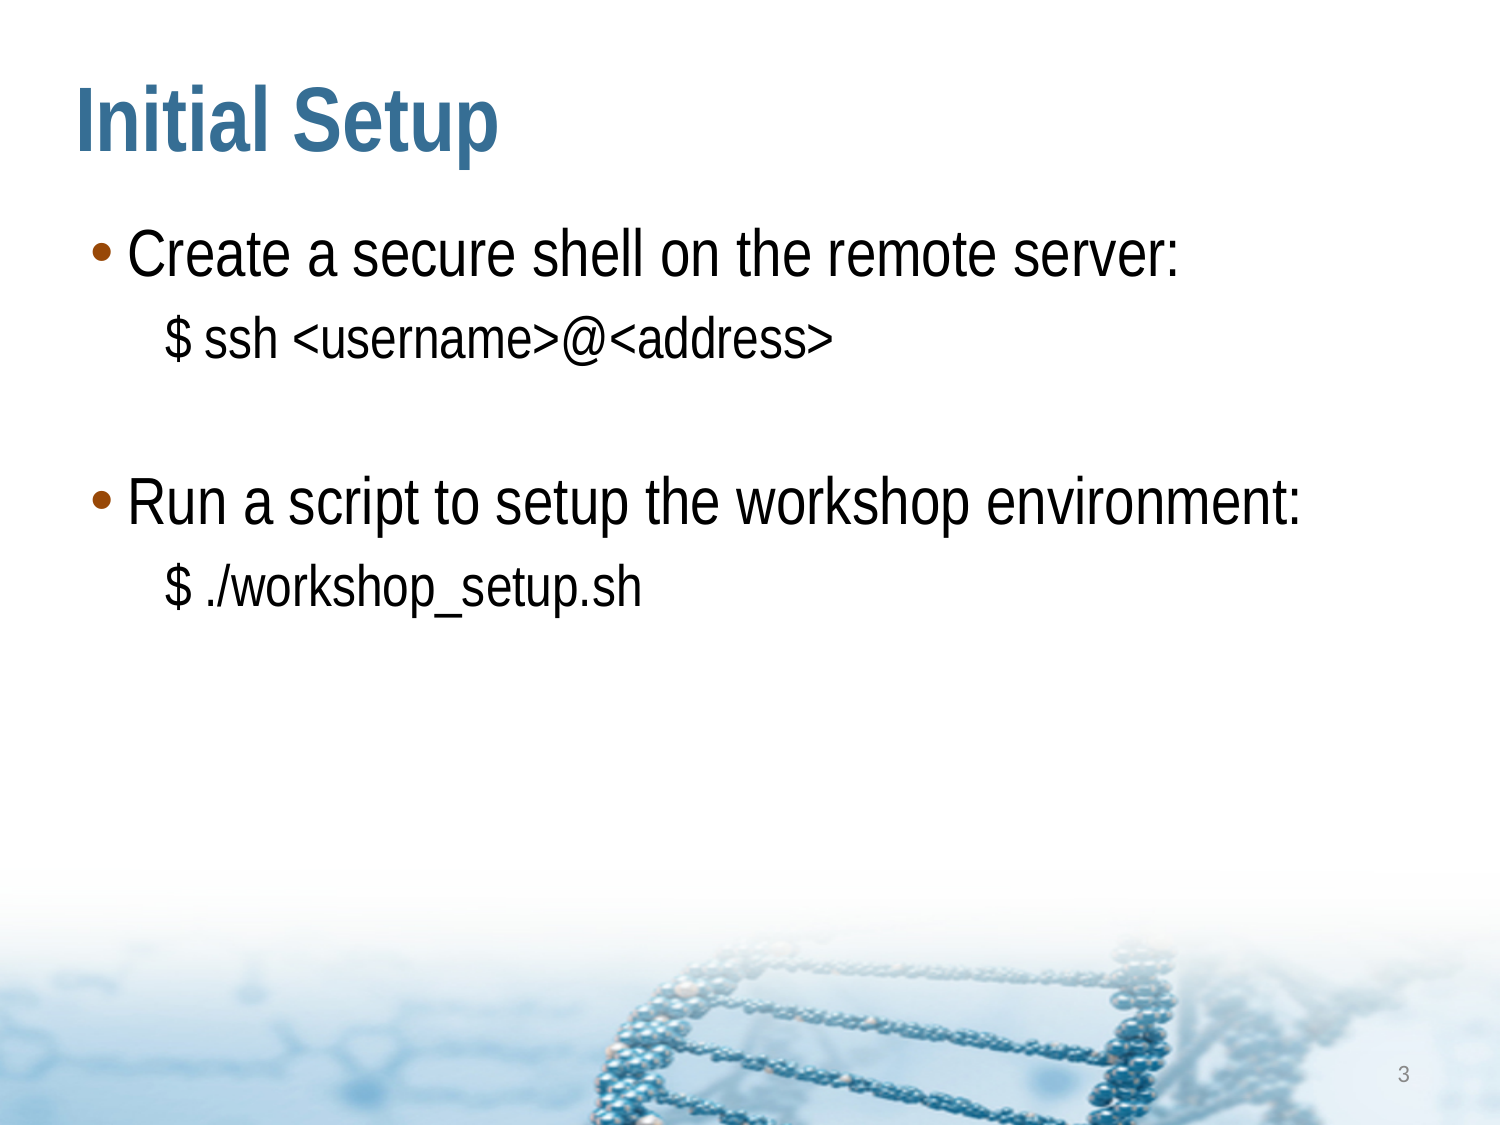

# Initial Setup
Create a secure shell on the remote server:
$ ssh <username>@<address>

Run a script to setup the workshop environment:
$ ./workshop_setup.sh
3